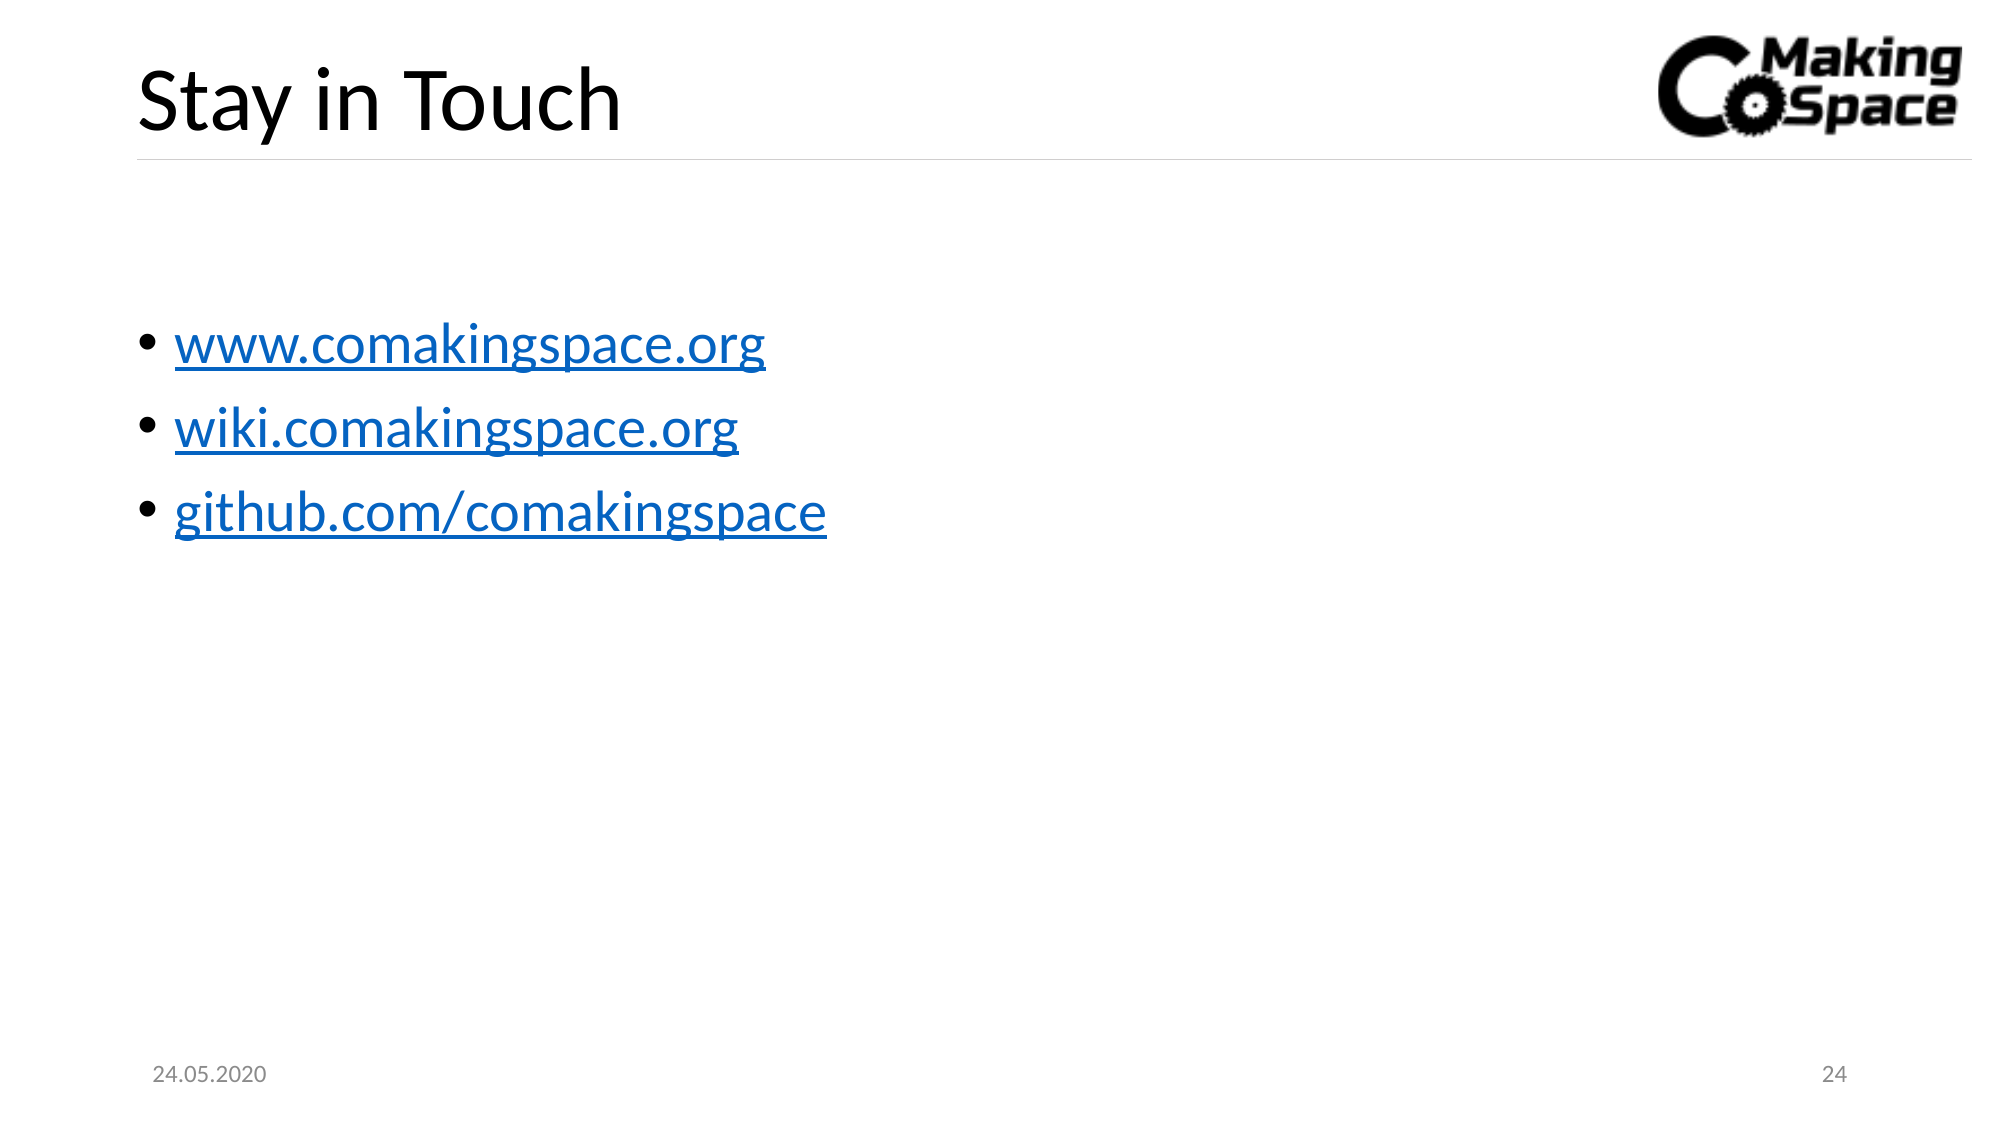

# Stay in Touch

www.comakingspace.org
wiki.comakingspace.org
github.com/comakingspace

24.05.2020
24